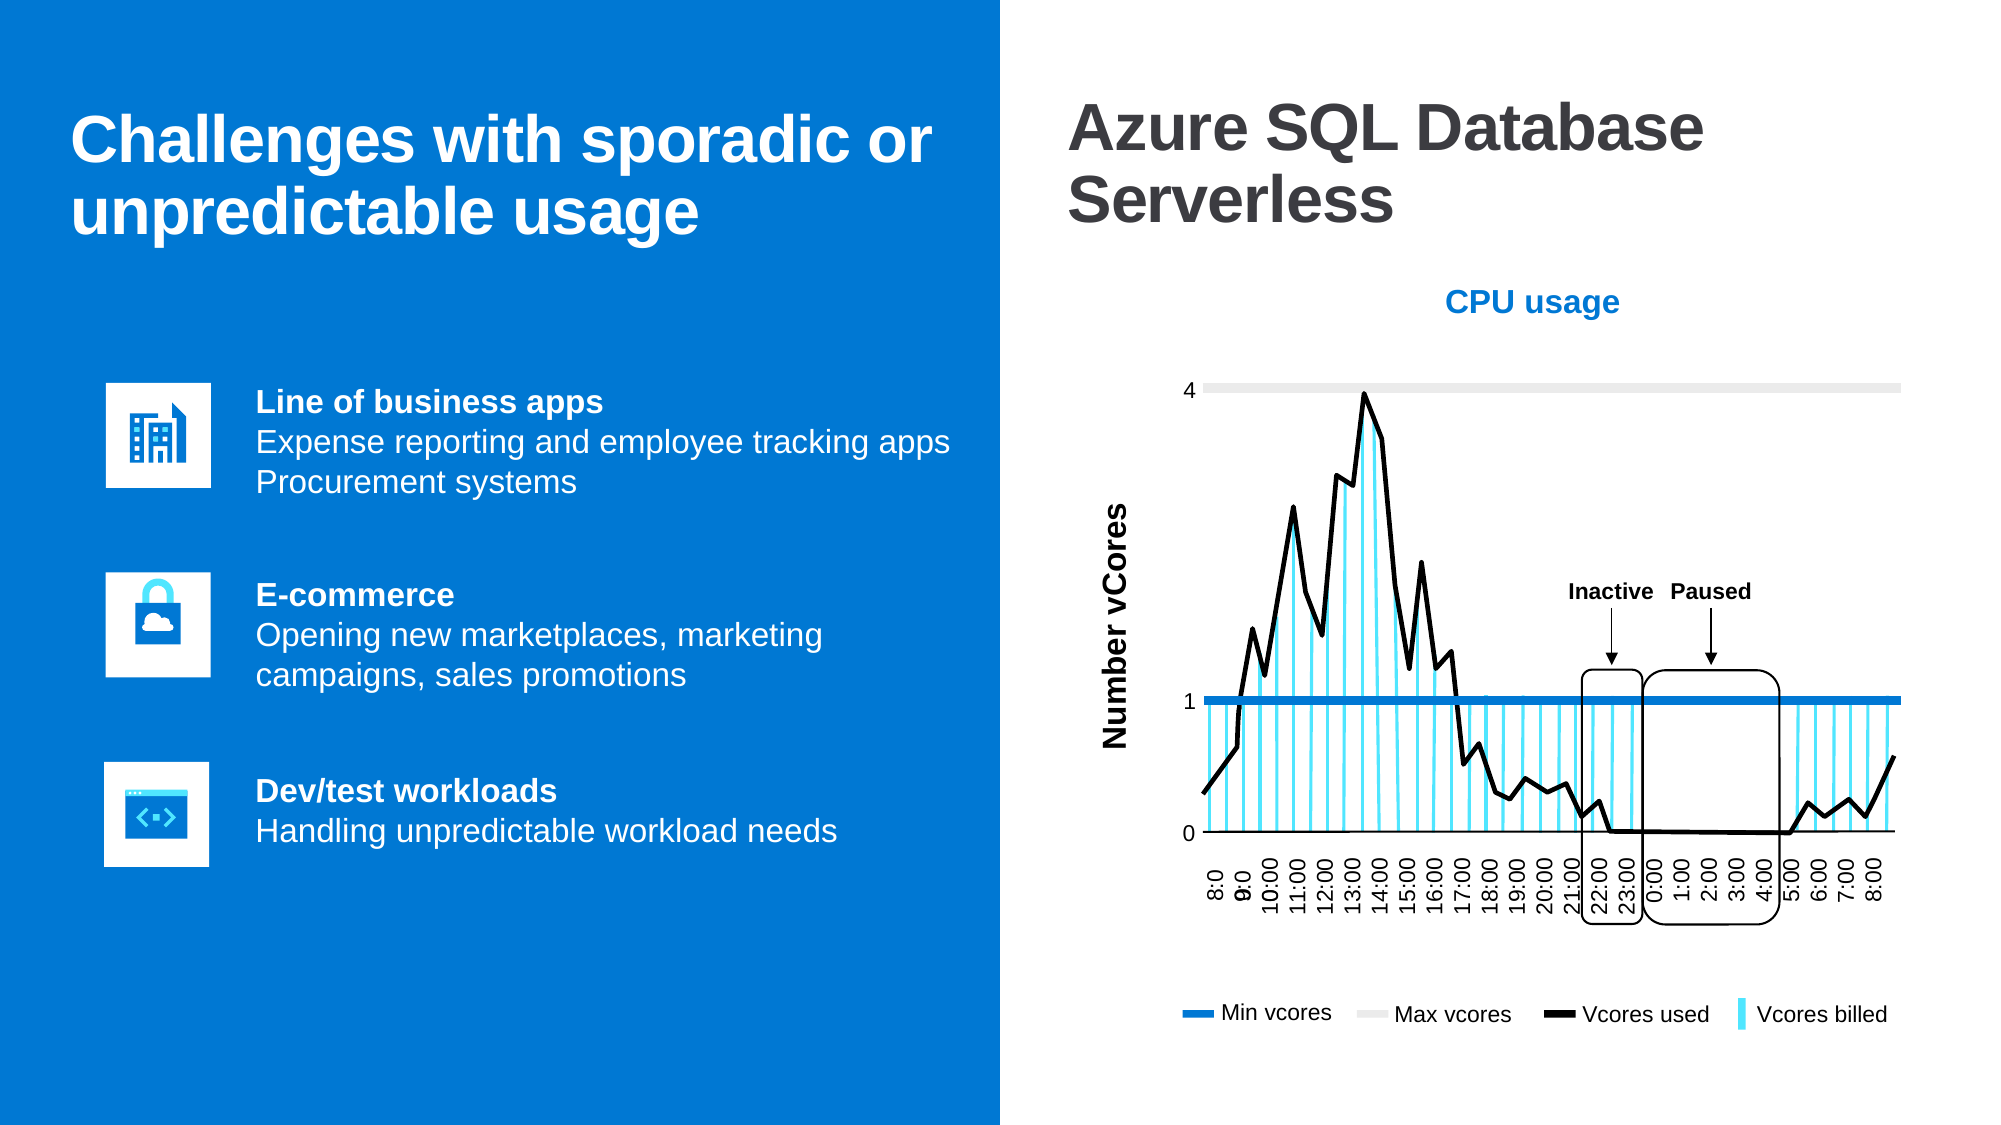

# Challenges with sporadic or unpredictable usage
Azure SQL Database Serverless

CPU usage
4

Inactive
Paused
Number vCores

1
0
8:00
1:00
4:00
5:00
7:00
0:00
3:00
2:00
6:00
10:00
15:00
14:00
23:00
17:00
16:00
22:00
20:00
21:00
13:00
12:00
18:00
11:00
19:00
8:00
9:00
Min vcores
Max vcores
Vcores used
Vcores billed

Line of business apps
Expense reporting and employee tracking apps
Procurement systems

E-commerce
Opening new marketplaces, marketing campaigns, sales promotions

Dev/test workloads
Handling unpredictable workload needs